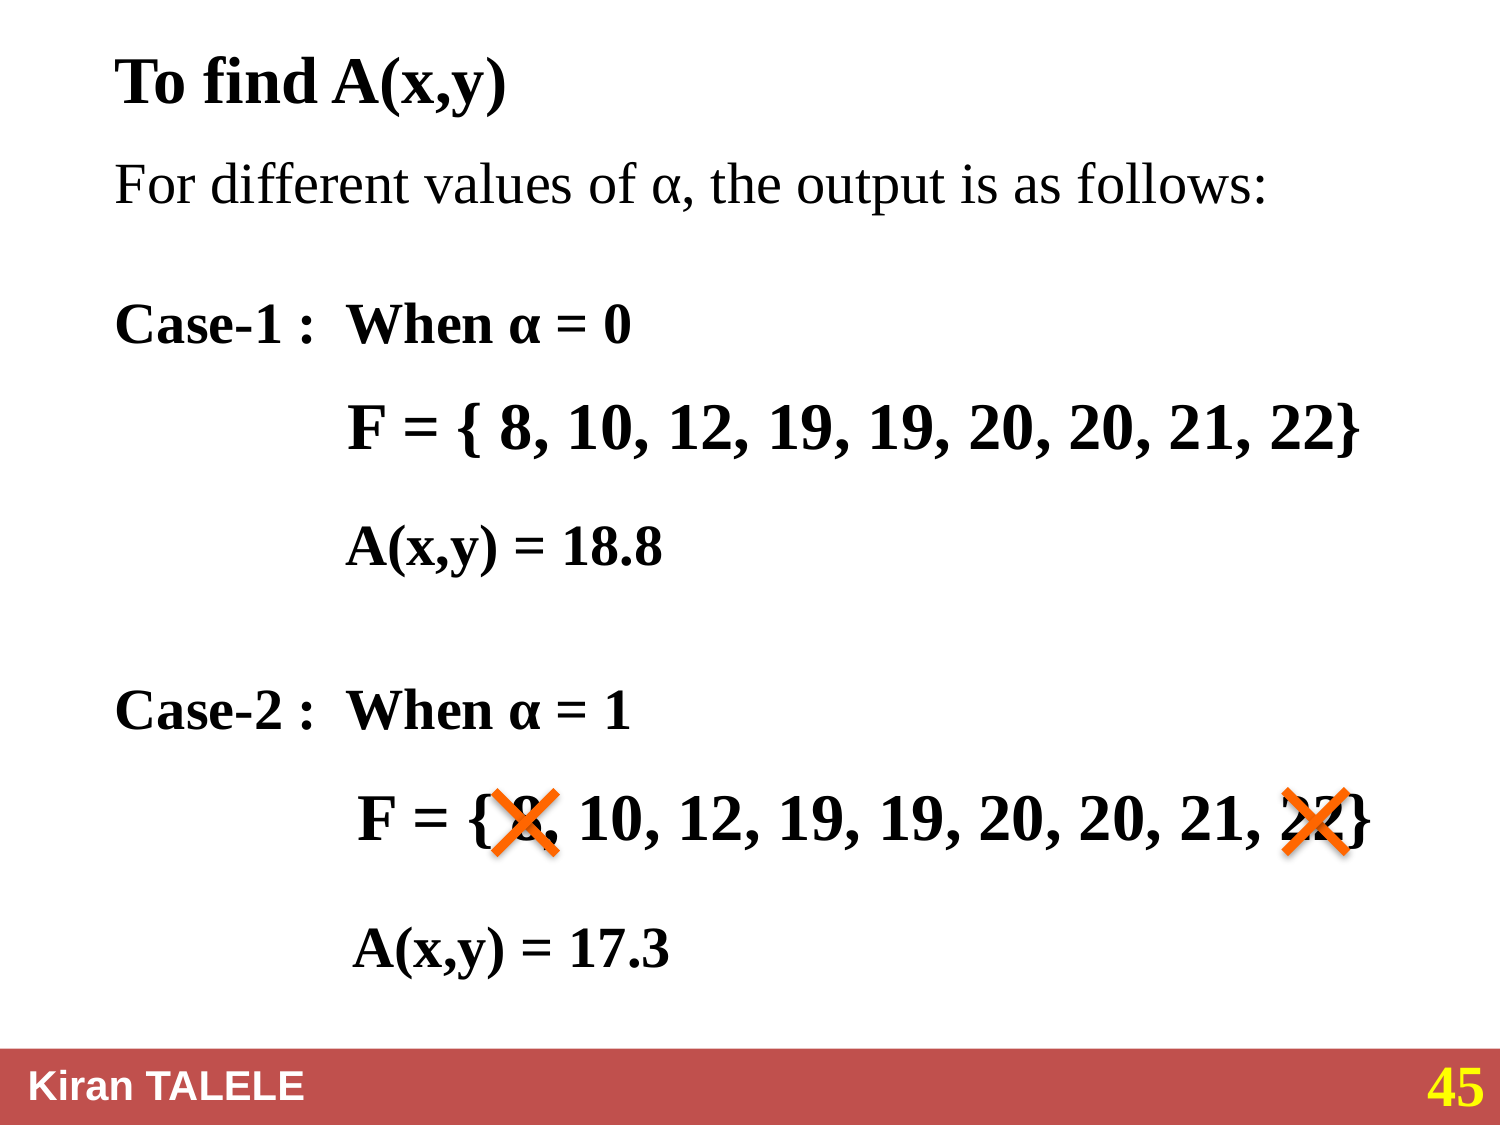

To find A(x,y)
For different values of α, the output is as follows:

Case-1 :  When α = 0
             F = { 8, 10, 12, 19, 19, 20, 20, 21, 22}
               A(x,y) = 18.8
Case-2 :  When α = 1
             F = { 8, 10, 12, 19, 19, 20, 20, 21, 22}
A(x,y) = 17.3
45

Kiran TALELE